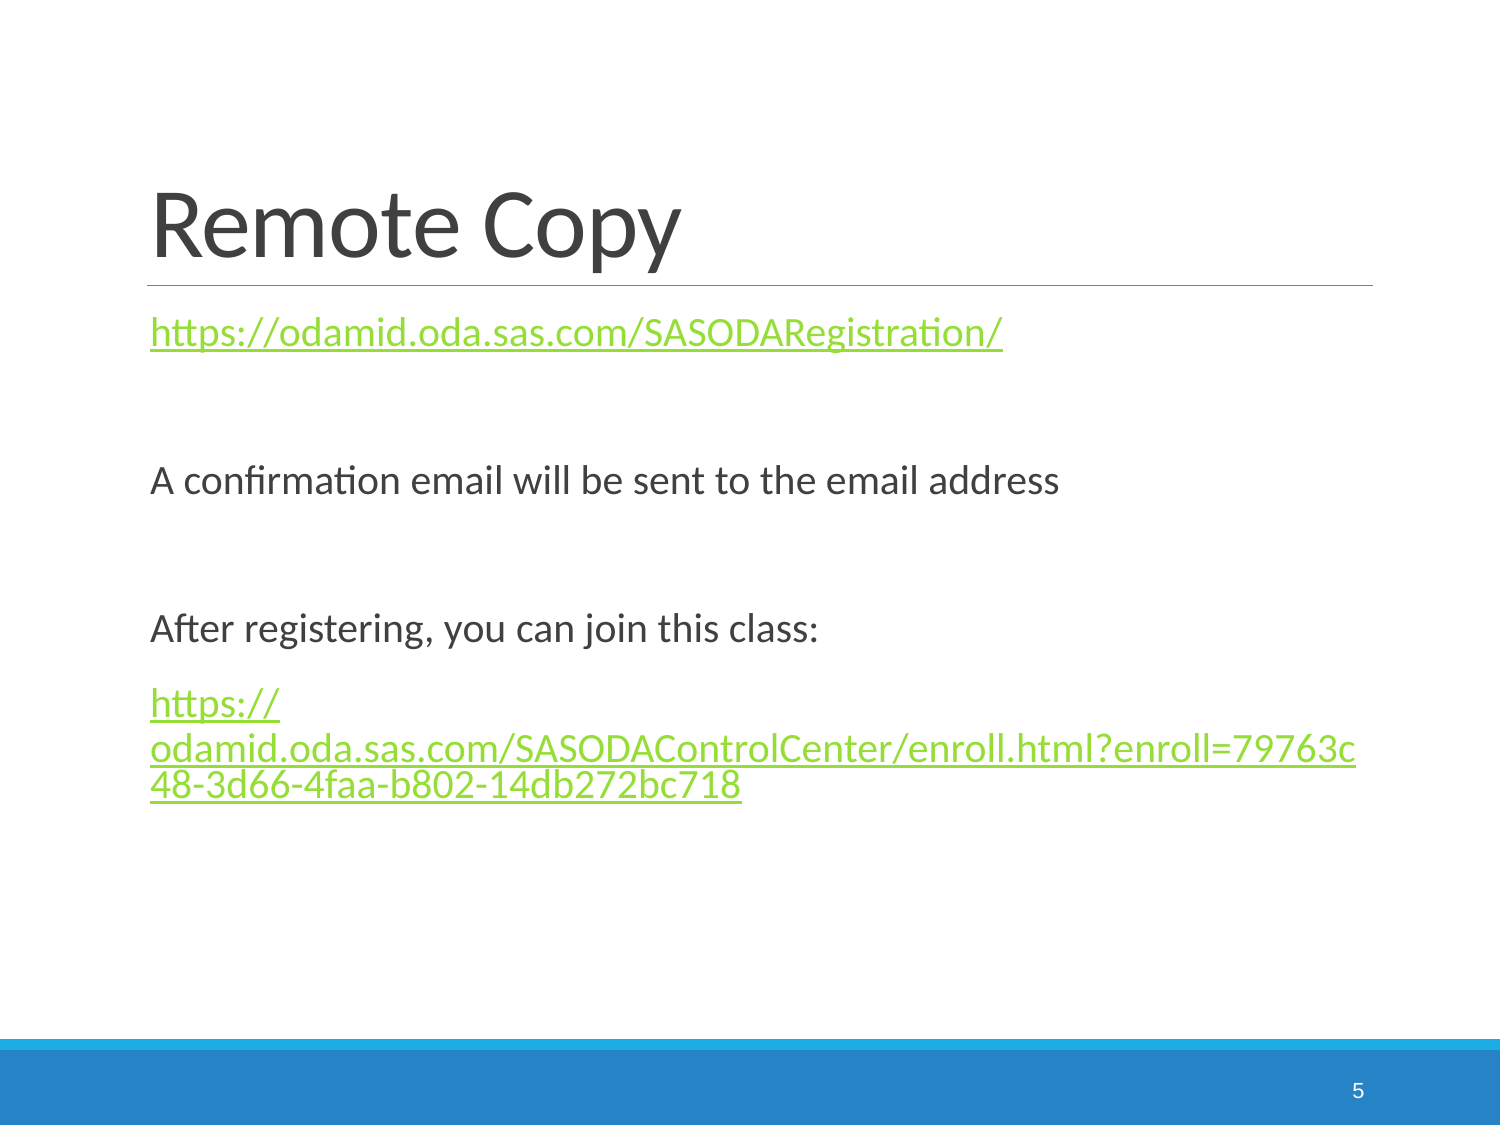

# Remote Copy
https://odamid.oda.sas.com/SASODARegistration/

A confirmation email will be sent to the email address

After registering, you can join this class:
https://odamid.oda.sas.com/SASODAControlCenter/enroll.html?enroll=79763c48-3d66-4faa-b802-14db272bc718

5